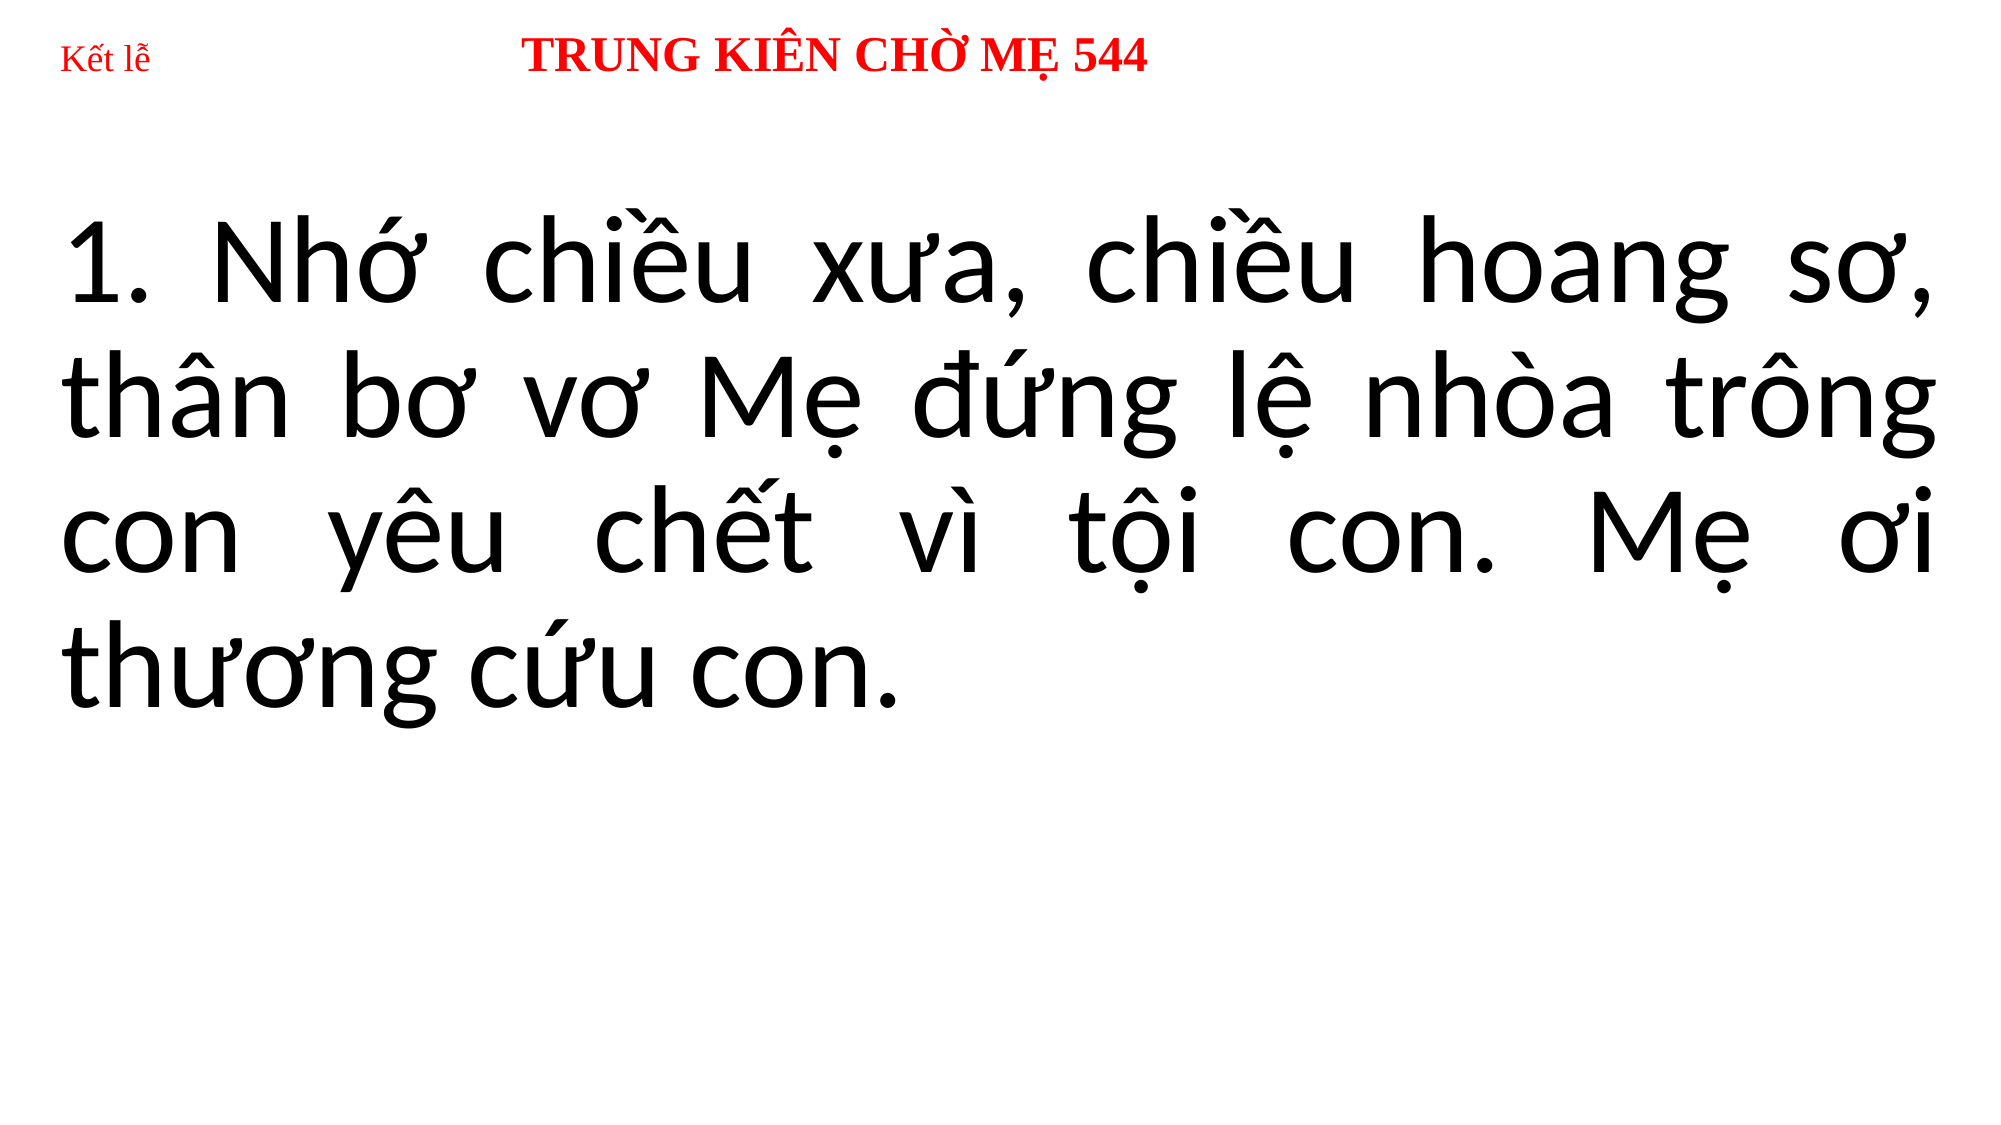

# Kết lễ                                       TRUNG KIÊN CHỜ MẸ 544
1. Nhớ chiều xưa, chiều hoang sơ, thân bơ vơ Mẹ đứng lệ nhòa trông con yêu chết vì tội con. Mẹ ơi thương cứu con.